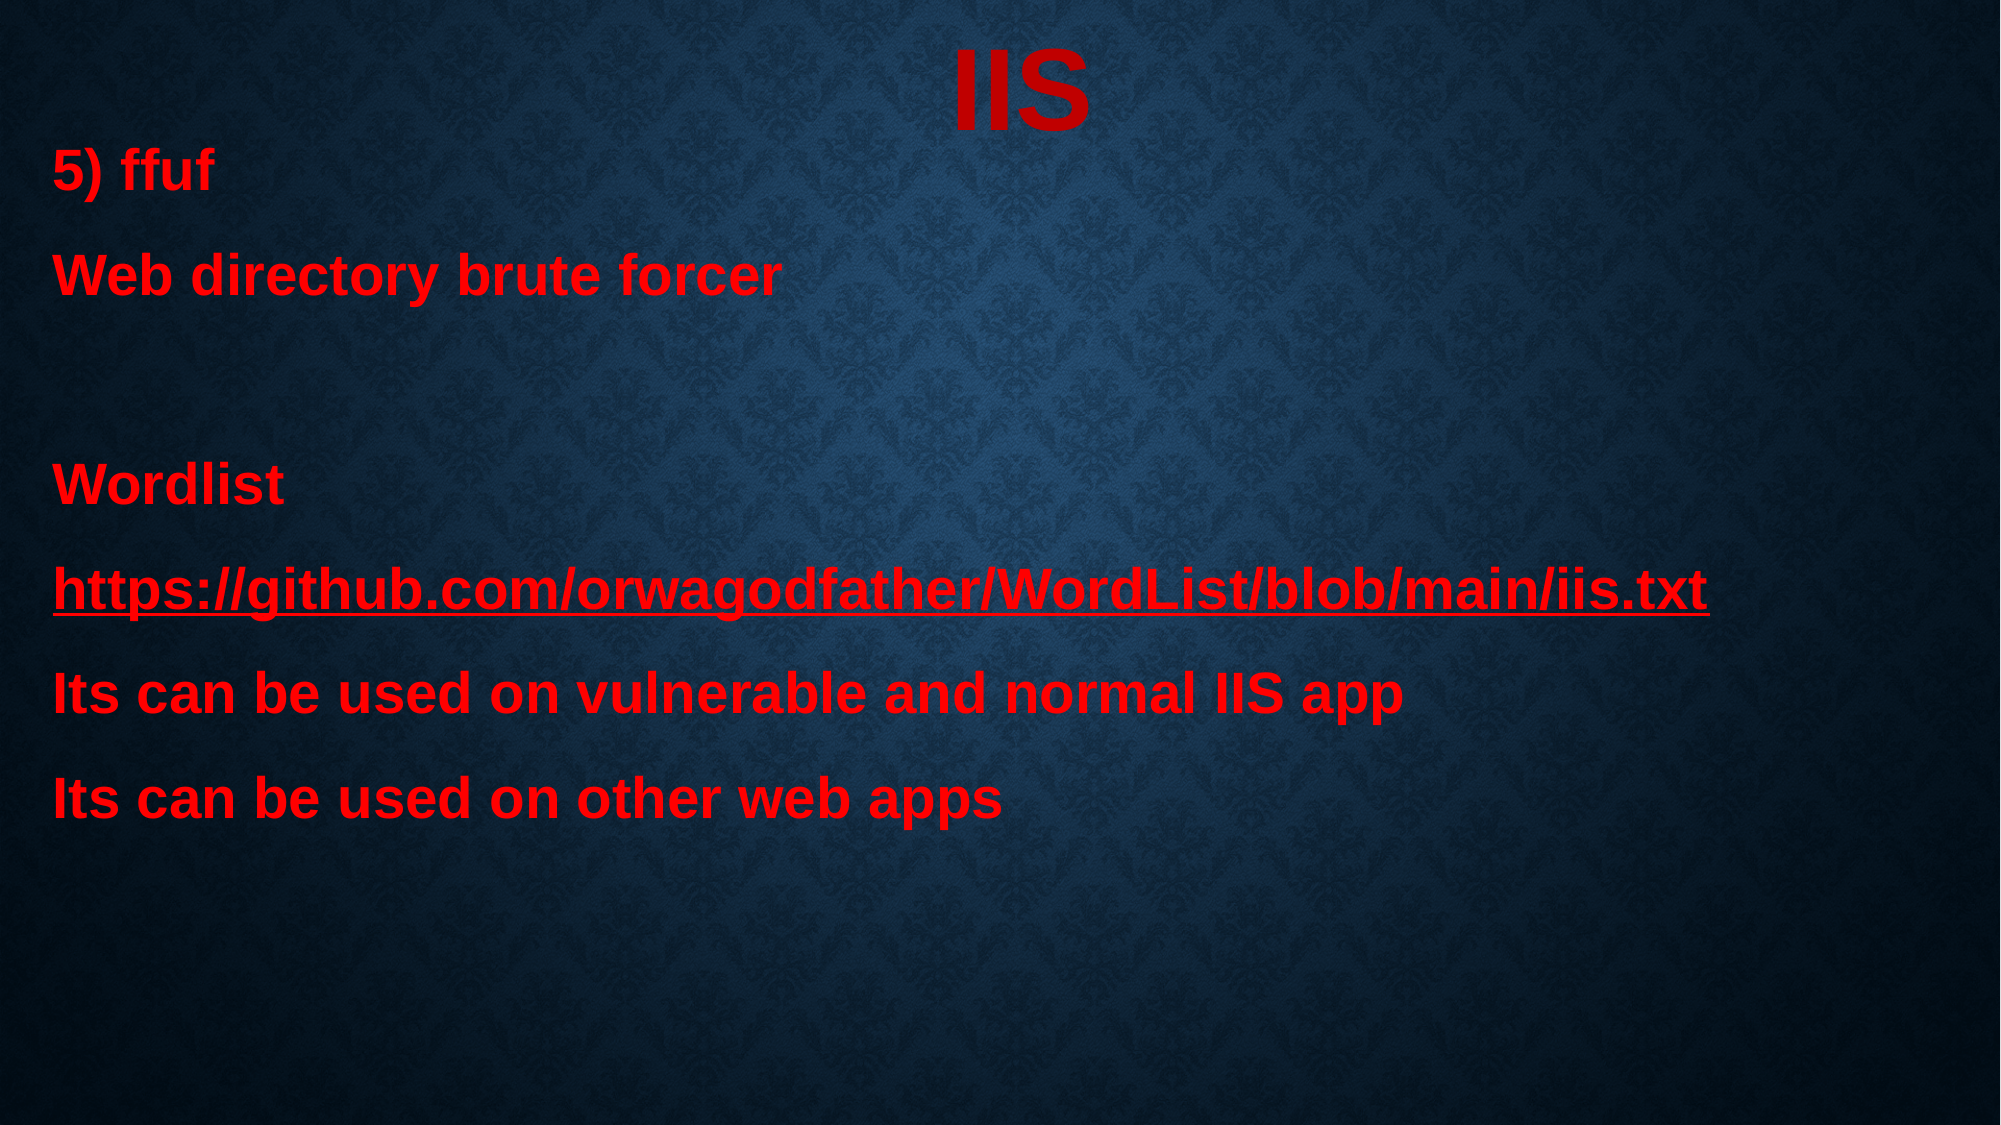

# IIS
5) ffuf
Web directory brute forcer

Wordlist
https://github.com/orwagodfather/WordList/blob/main/iis.txt
Its can be used on vulnerable and normal IIS app
Its can be used on other web apps